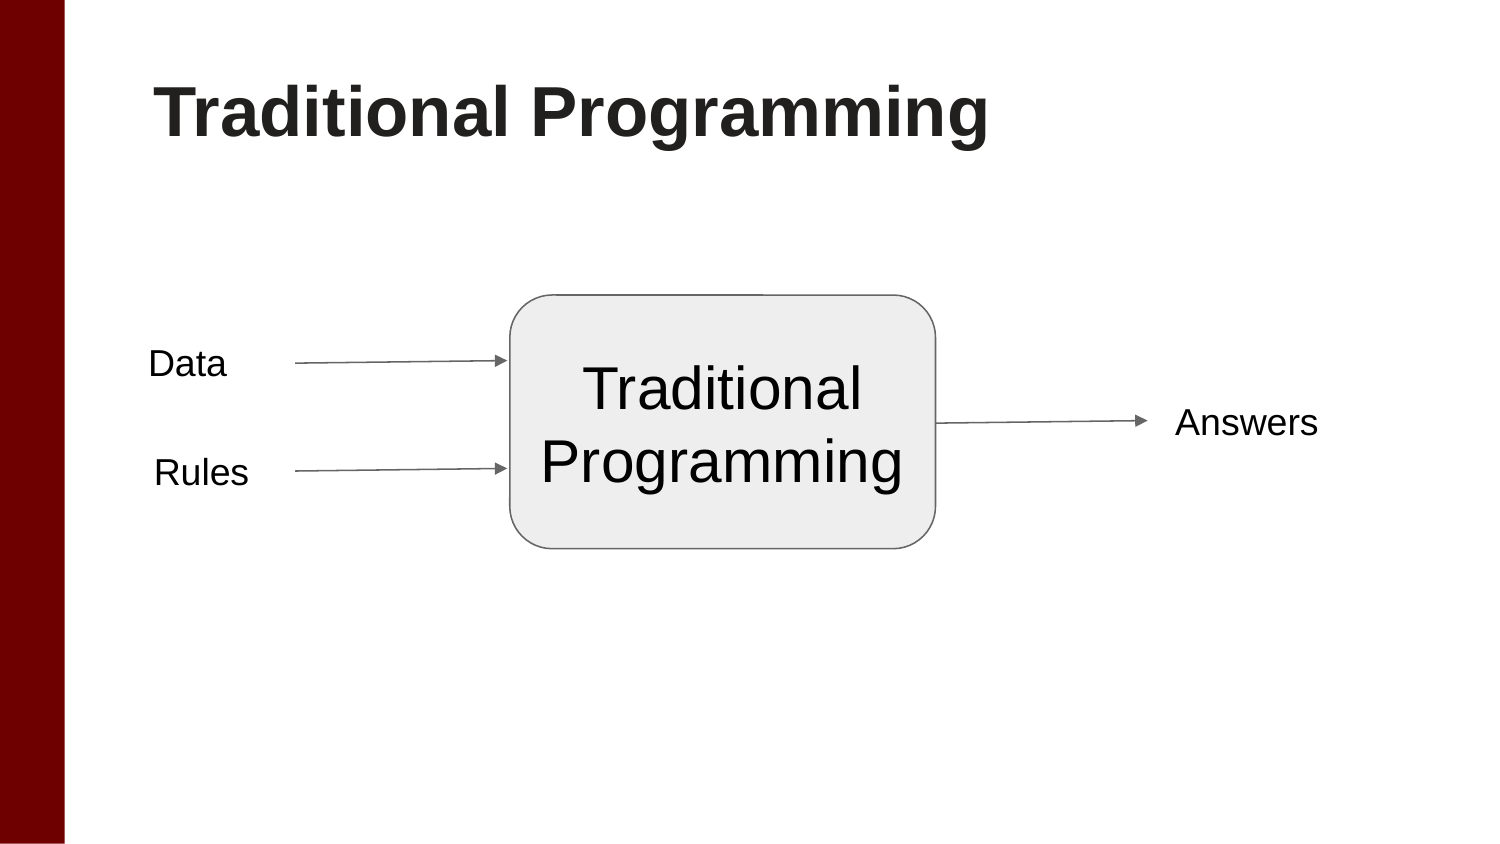

Traditional Programming
Traditional Programming
Data
Answers
Rules